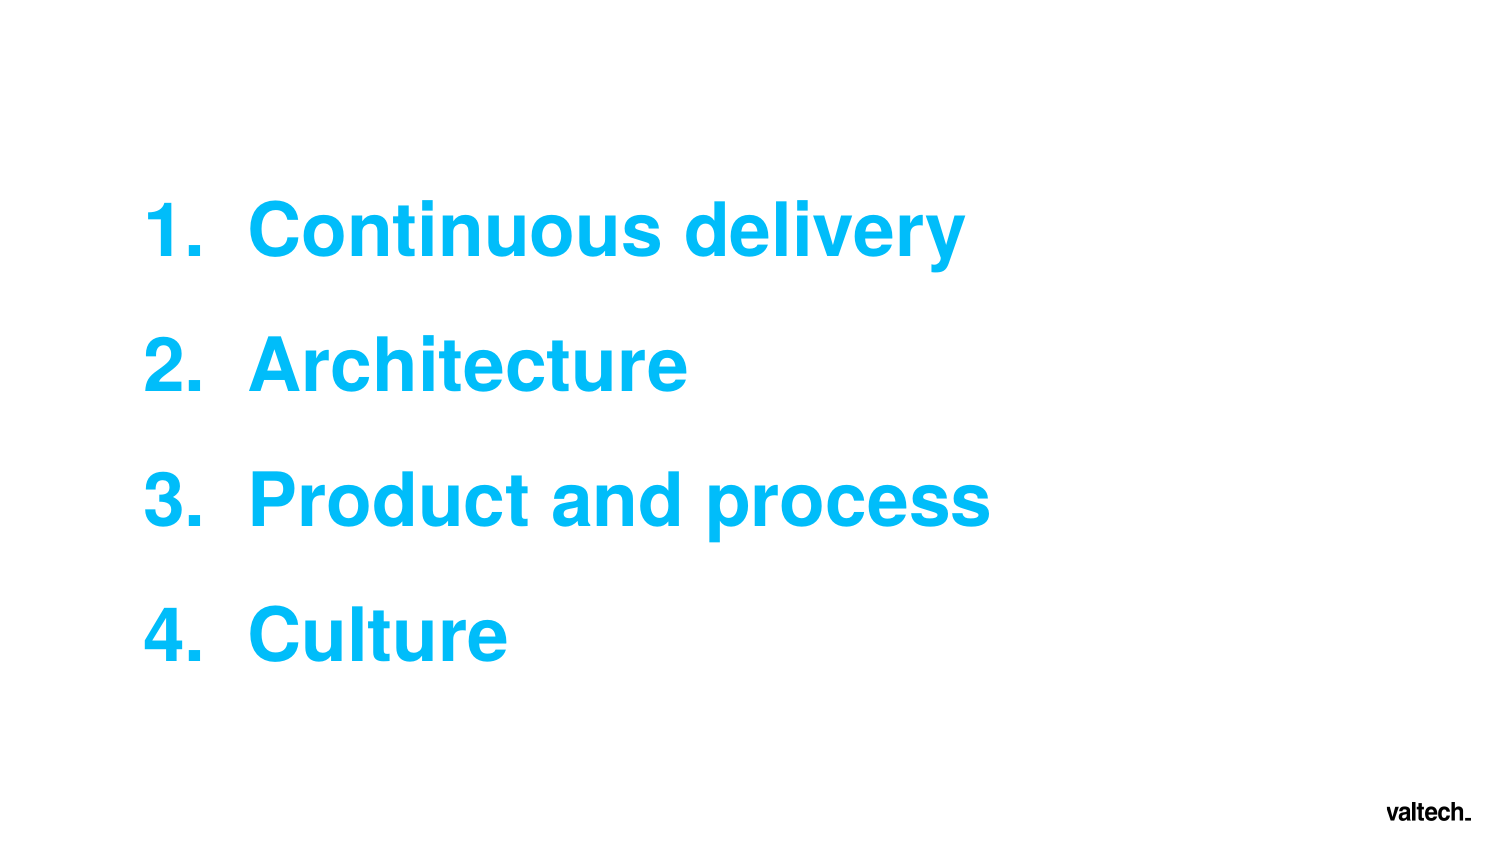

# 1.  Continuous delivery 2.  Architecture 3.  Product and process 4.  Culture